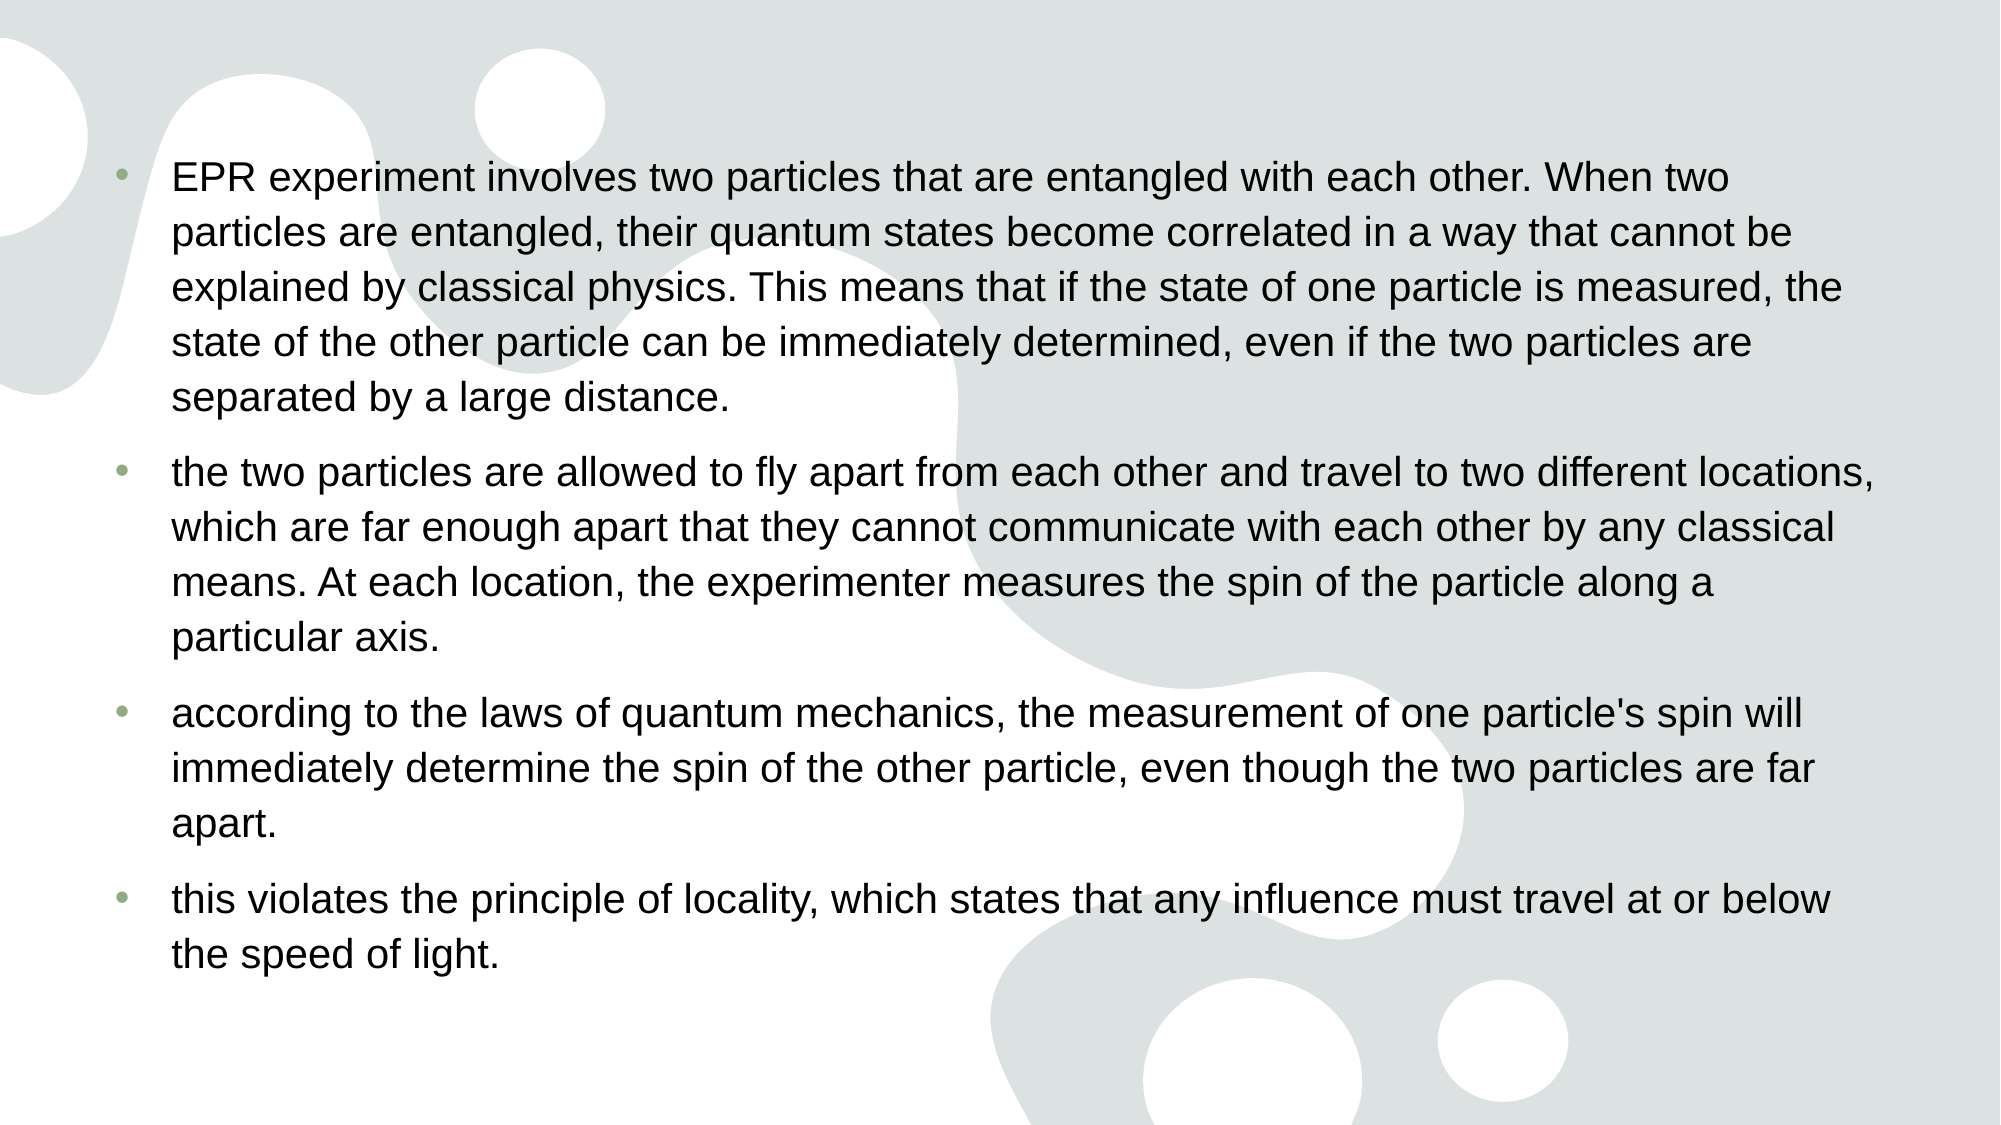

EPR experiment involves two particles that are entangled with each other. When two particles are entangled, their quantum states become correlated in a way that cannot be explained by classical physics. This means that if the state of one particle is measured, the state of the other particle can be immediately determined, even if the two particles are separated by a large distance.
the two particles are allowed to fly apart from each other and travel to two different locations, which are far enough apart that they cannot communicate with each other by any classical means. At each location, the experimenter measures the spin of the particle along a particular axis.
according to the laws of quantum mechanics, the measurement of one particle's spin will immediately determine the spin of the other particle, even though the two particles are far apart.
this violates the principle of locality, which states that any influence must travel at or below the speed of light.